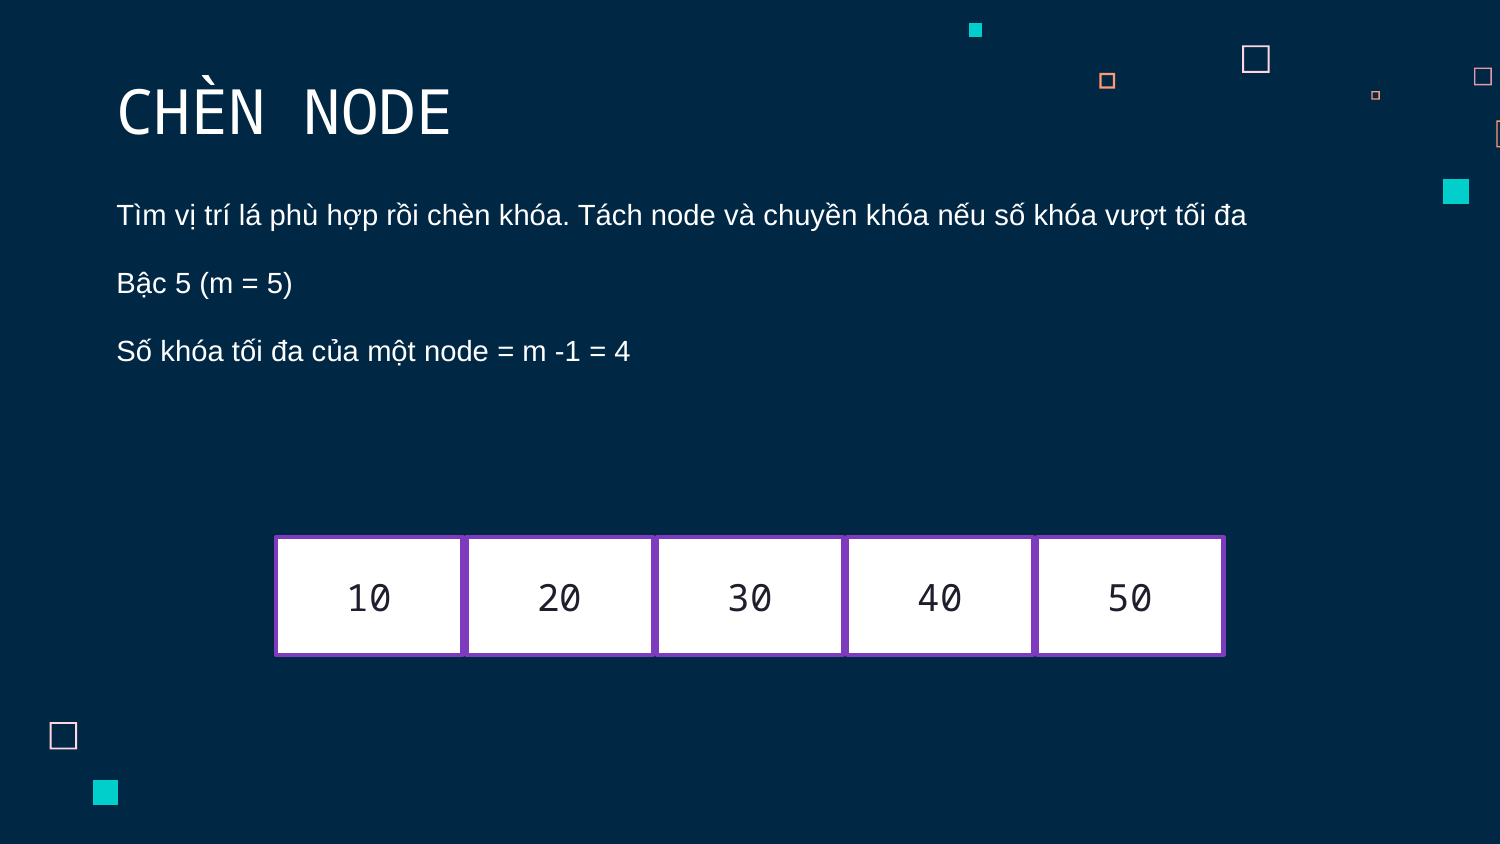

# CHÈN NODE
Tìm vị trí lá phù hợp rồi chèn khóa. Tách node và chuyền khóa nếu số khóa vượt tối đa
Bậc 5 (m = 5)​
Số khóa tối đa của một node = m -1 = 4
10
20
40
50
30